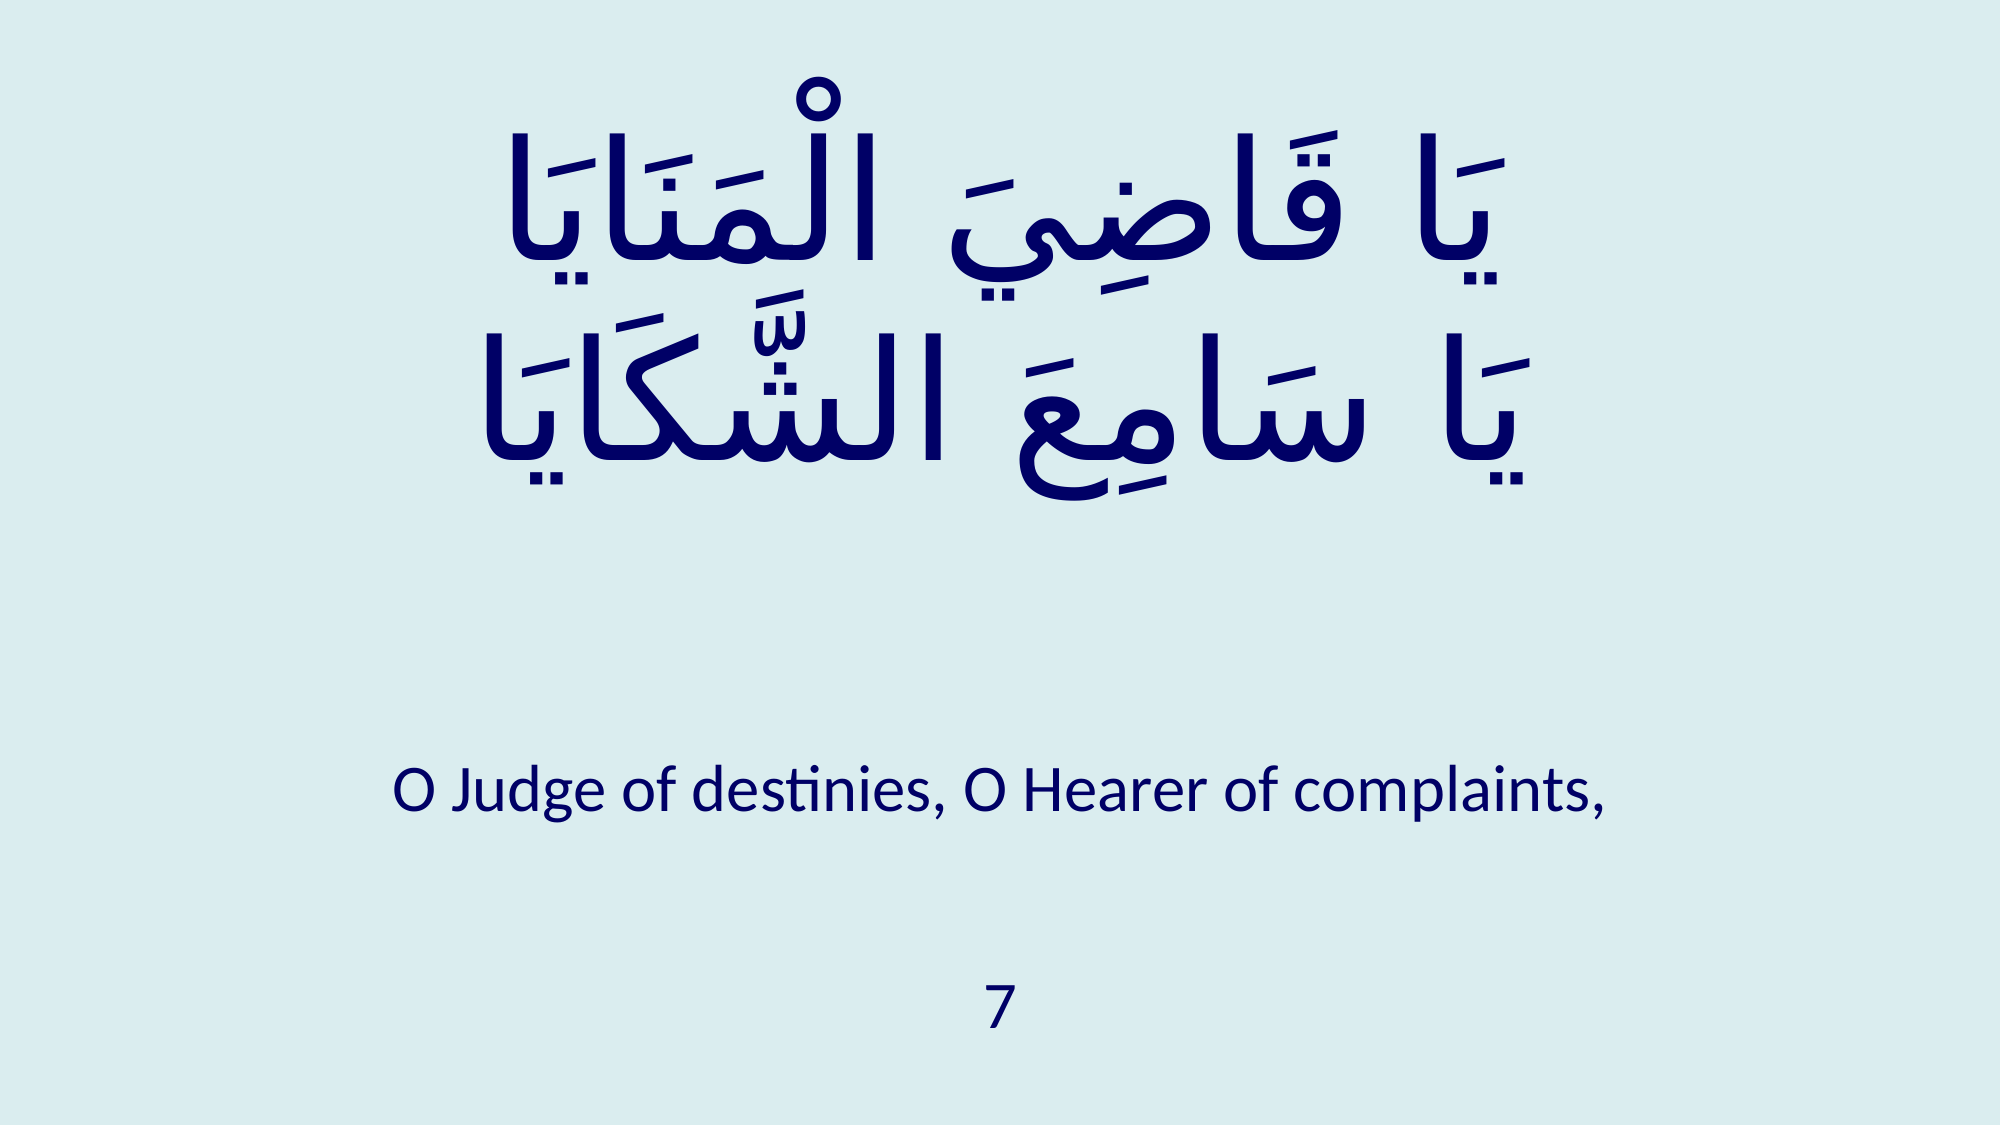

# يَا قَاضِيَ الْمَنَايَا يَا سَامِعَ الشَّكَايَا
O Judge of destinies, O Hearer of complaints,
7